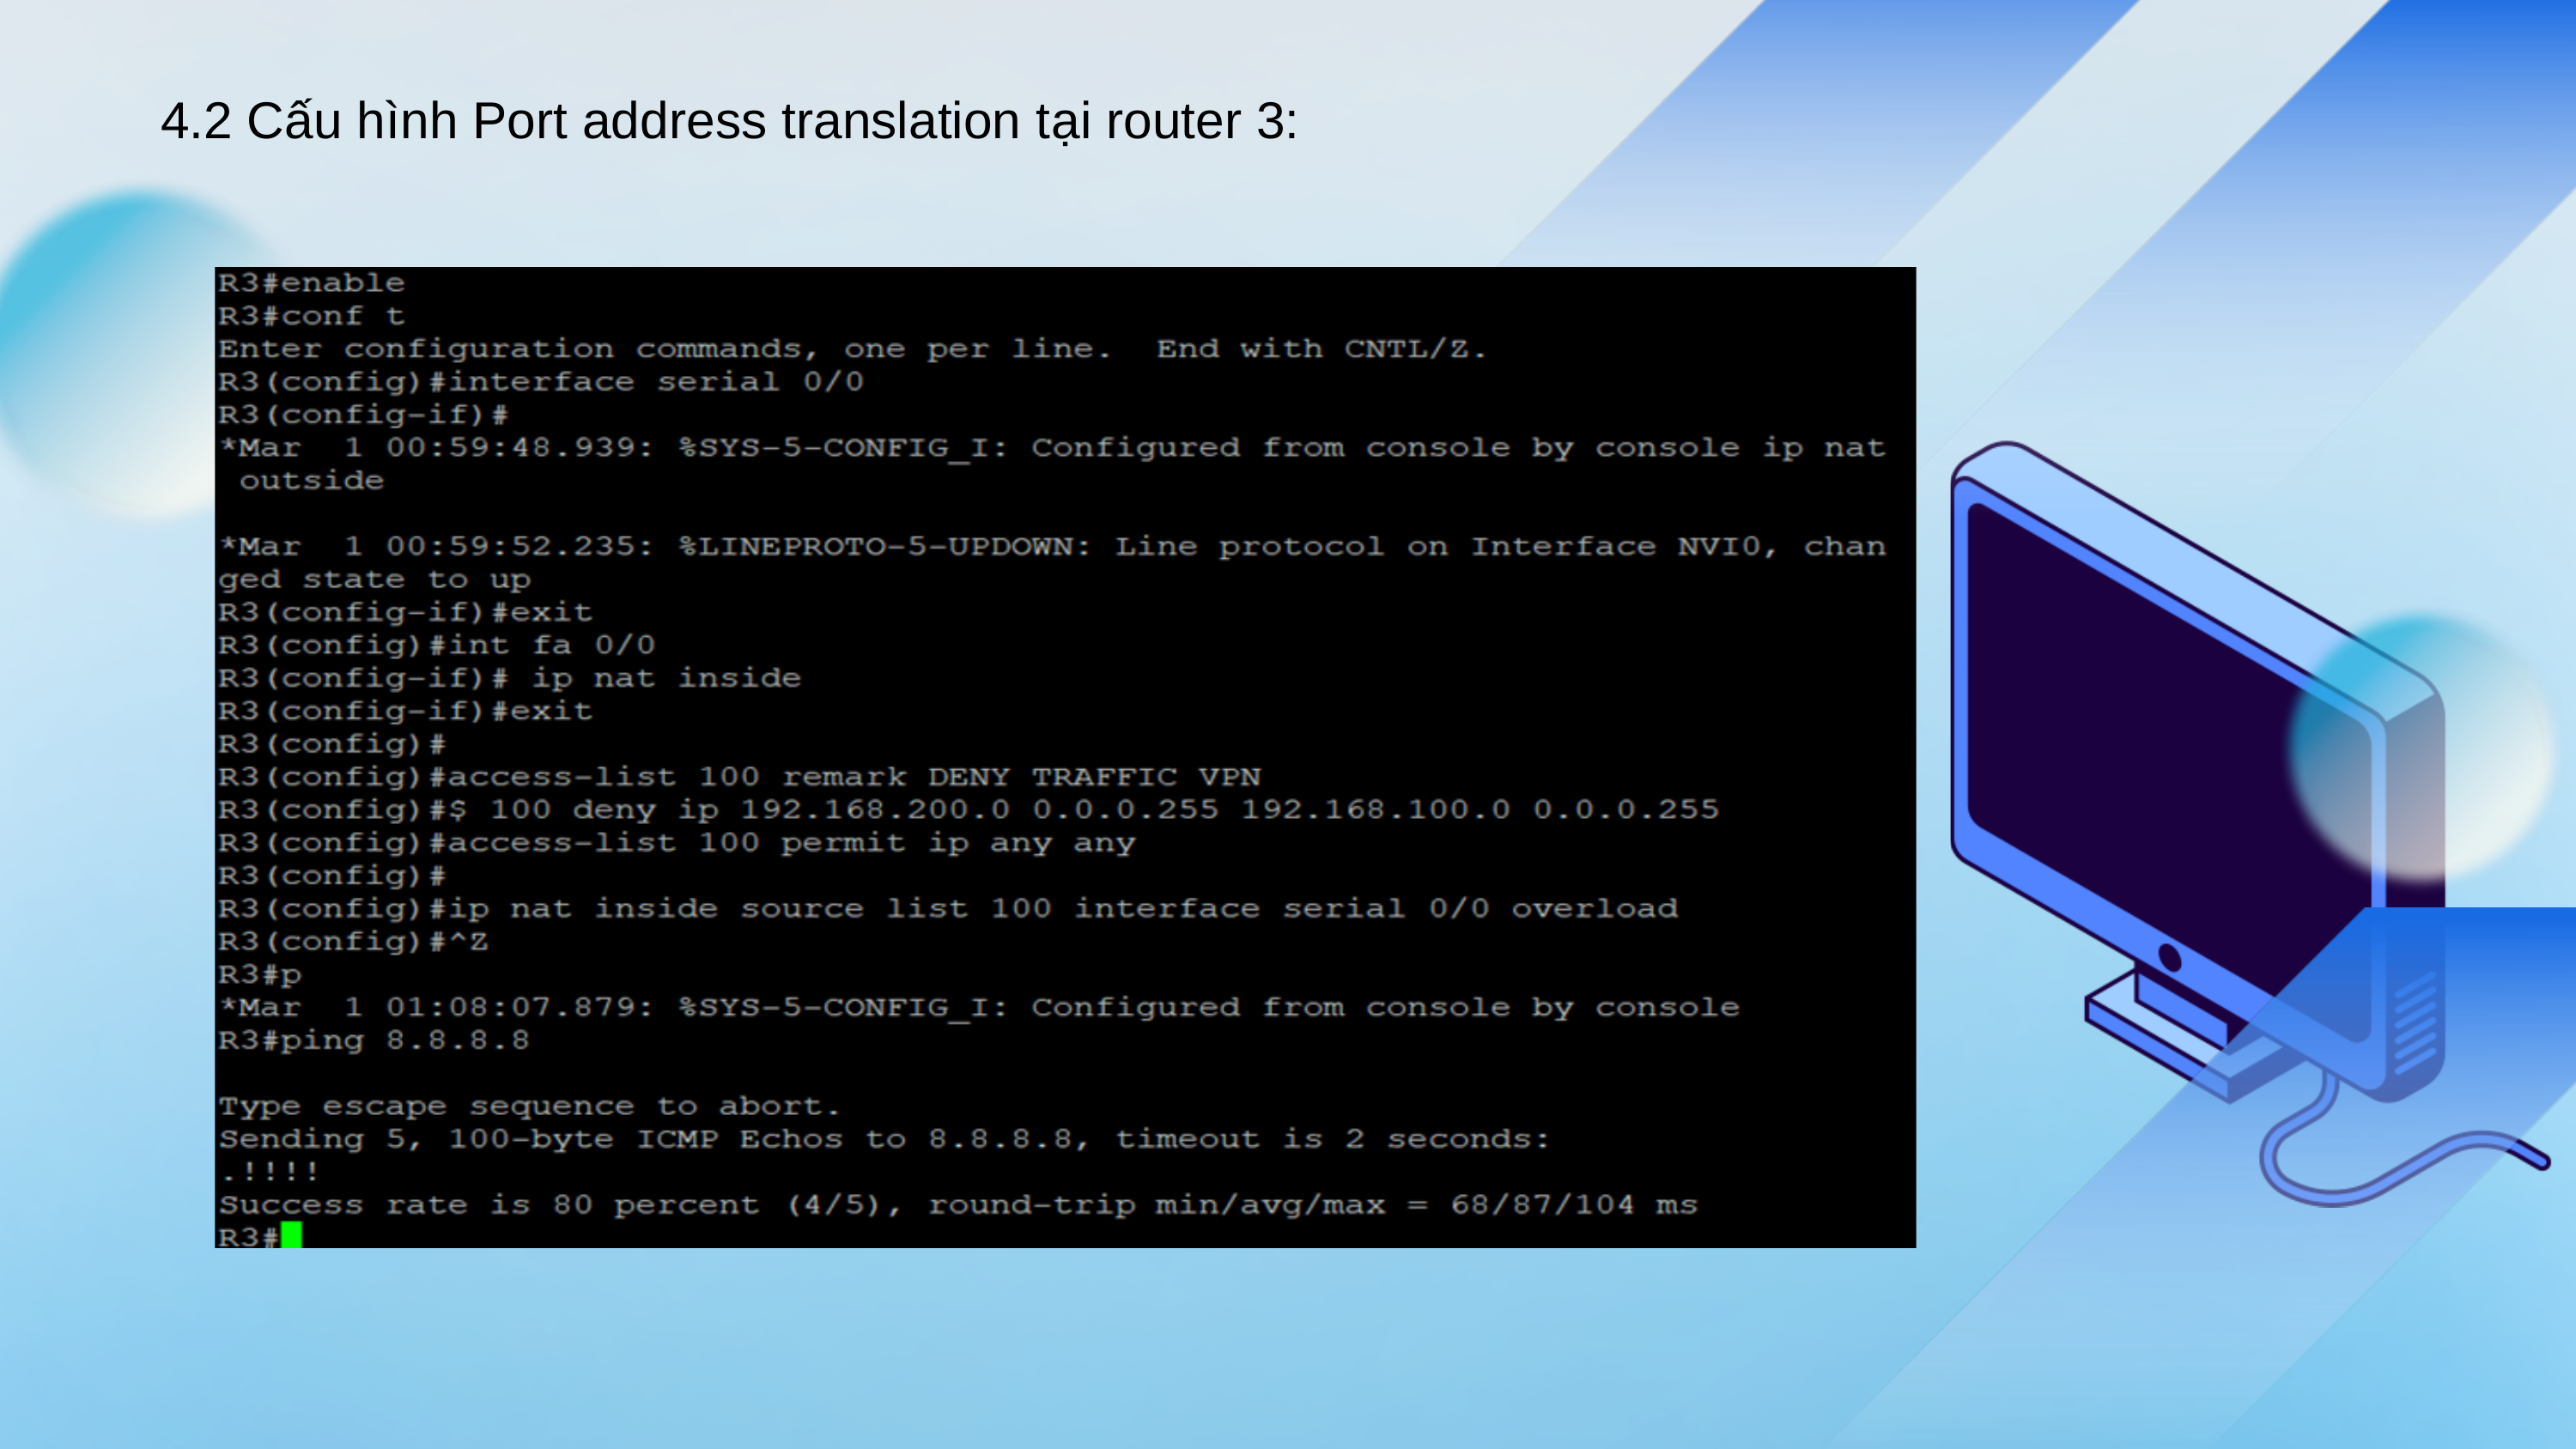

4.2 Cấu hình Port address translation tại router 3: